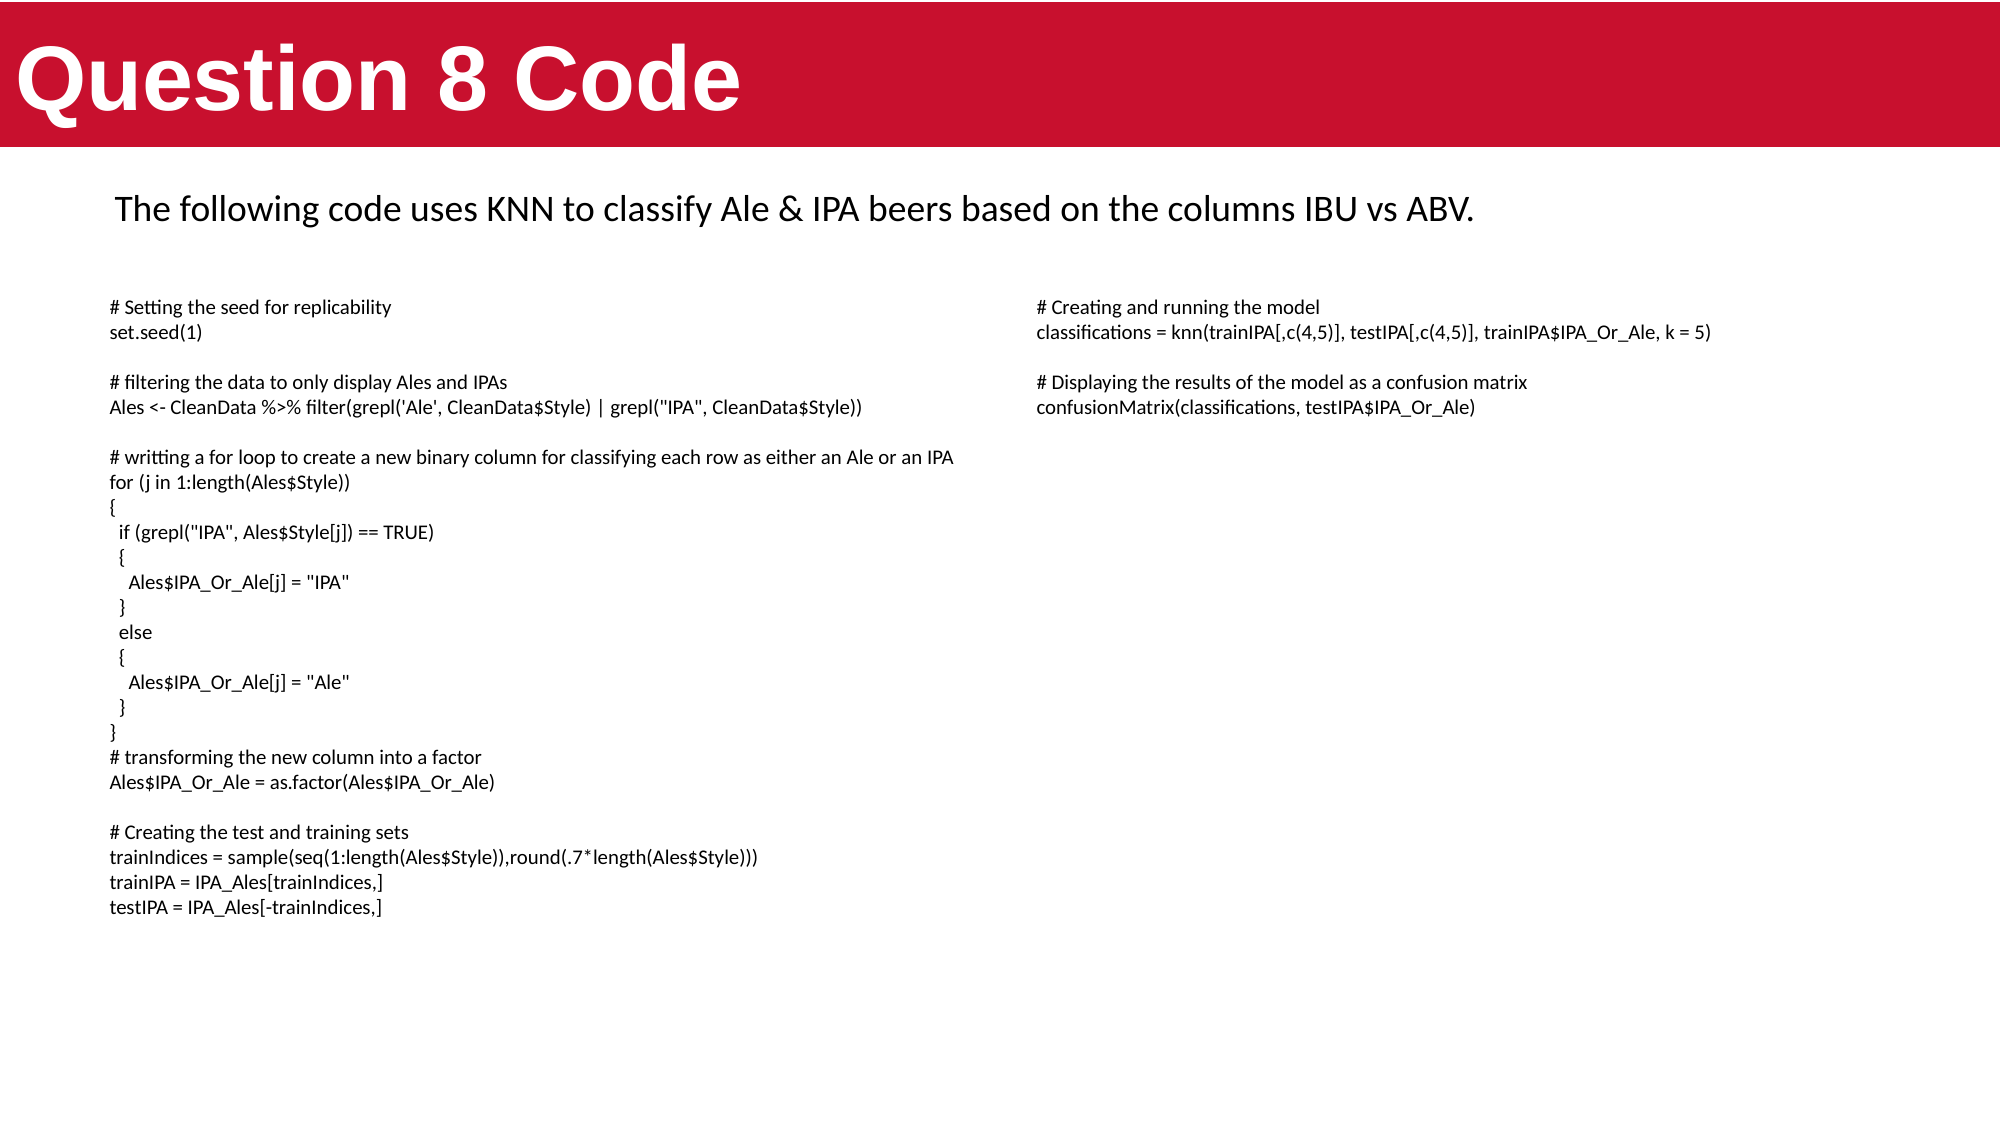

# Question 8 Code
The following code uses KNN to classify Ale & IPA beers based on the columns IBU vs ABV.
# Setting the seed for replicability set.seed(1) # filtering the data to only display Ales and IPAs Ales <- CleanData %>% filter(grepl('Ale', CleanData$Style) | grepl("IPA", CleanData$Style)) # writting a for loop to create a new binary column for classifying each row as either an Ale or an IPA for (j in 1:length(Ales$Style)) {   if (grepl("IPA", Ales$Style[j]) == TRUE)   {     Ales$IPA_Or_Ale[j] = "IPA"   }   else   {     Ales$IPA_Or_Ale[j] = "Ale"   } } # transforming the new column into a factor Ales$IPA_Or_Ale = as.factor(Ales$IPA_Or_Ale) # Creating the test and training sets trainIndices = sample(seq(1:length(Ales$Style)),round(.7*length(Ales$Style))) trainIPA = IPA_Ales[trainIndices,] testIPA = IPA_Ales[-trainIndices,]
# Creating and running the model classifications = knn(trainIPA[,c(4,5)], testIPA[,c(4,5)], trainIPA$IPA_Or_Ale, k = 5) # Displaying the results of the model as a confusion matrix confusionMatrix(classifications, testIPA$IPA_Or_Ale)